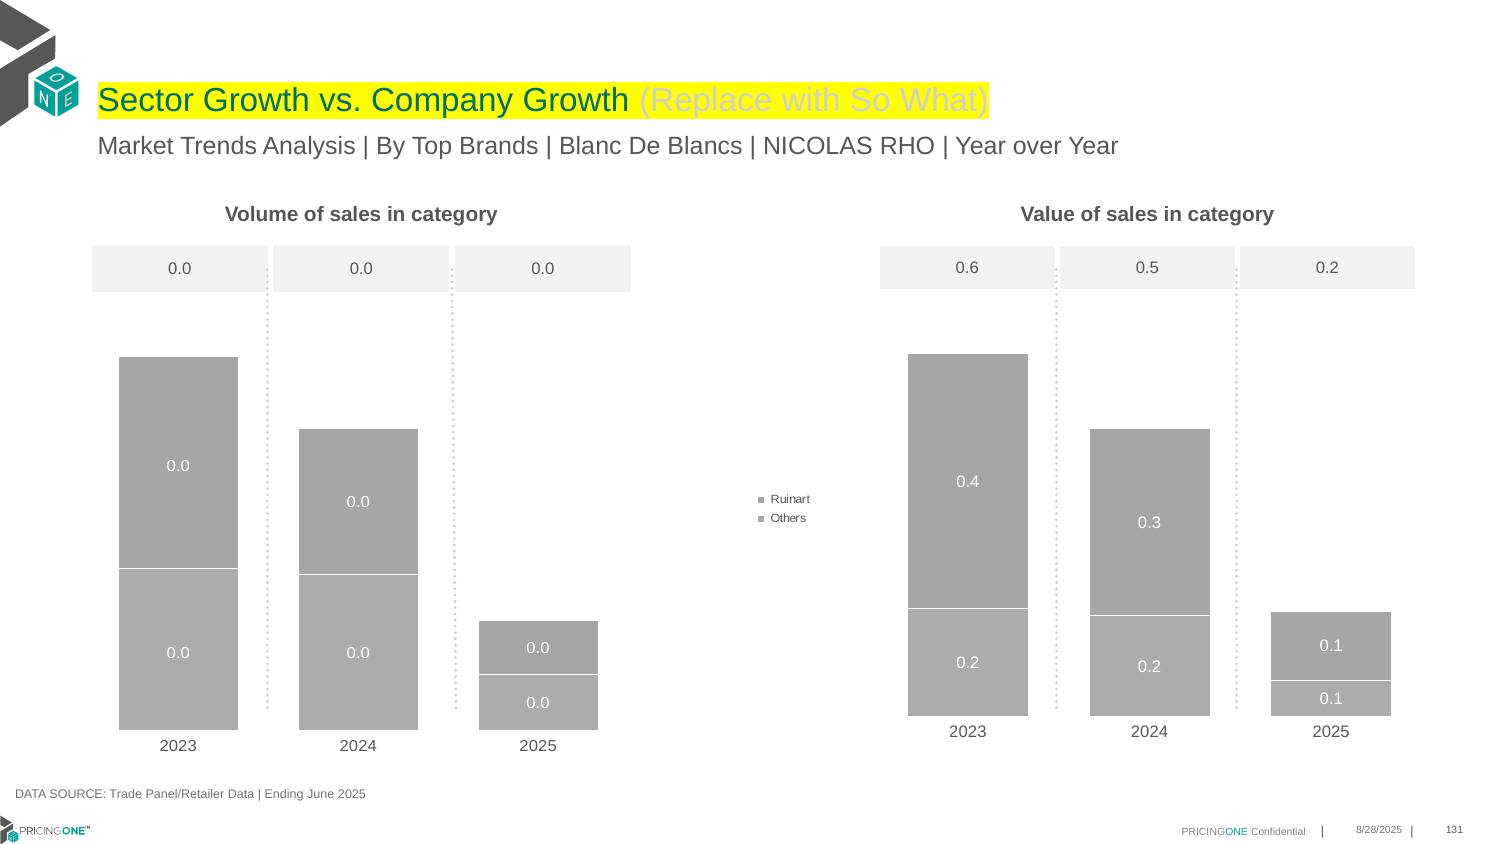

# Sector Growth vs. Company Growth (Replace with So What)
Market Trends Analysis | By Top Brands | Blanc De Blancs | NICOLAS RHO | Year over Year
| Value of sales in category |  |  |
| --- | --- | --- |
| 0.6 | 0.5 | 0.2 |
| Volume of sales in category |  |  |
| --- | --- | --- |
| 0.0 | 0.0 | 0.0 |

### Chart

| Category | Others | Ruinart |
|---|---|---|
| 2023 | 0.179967 | 0.425968 |
| 2024 | 0.167587 | 0.312978 |
| 2025 | 0.06031 | 0.114873 |

### Chart

| Category | Others | Ruinart |
|---|---|---|
| 2023 | 0.002614 | 0.003425 |
| 2024 | 0.002521 | 0.002365 |
| 2025 | 0.000911 | 0.00087 |
DATA SOURCE: Trade Panel/Retailer Data | Ending June 2025

8/28/2025
131